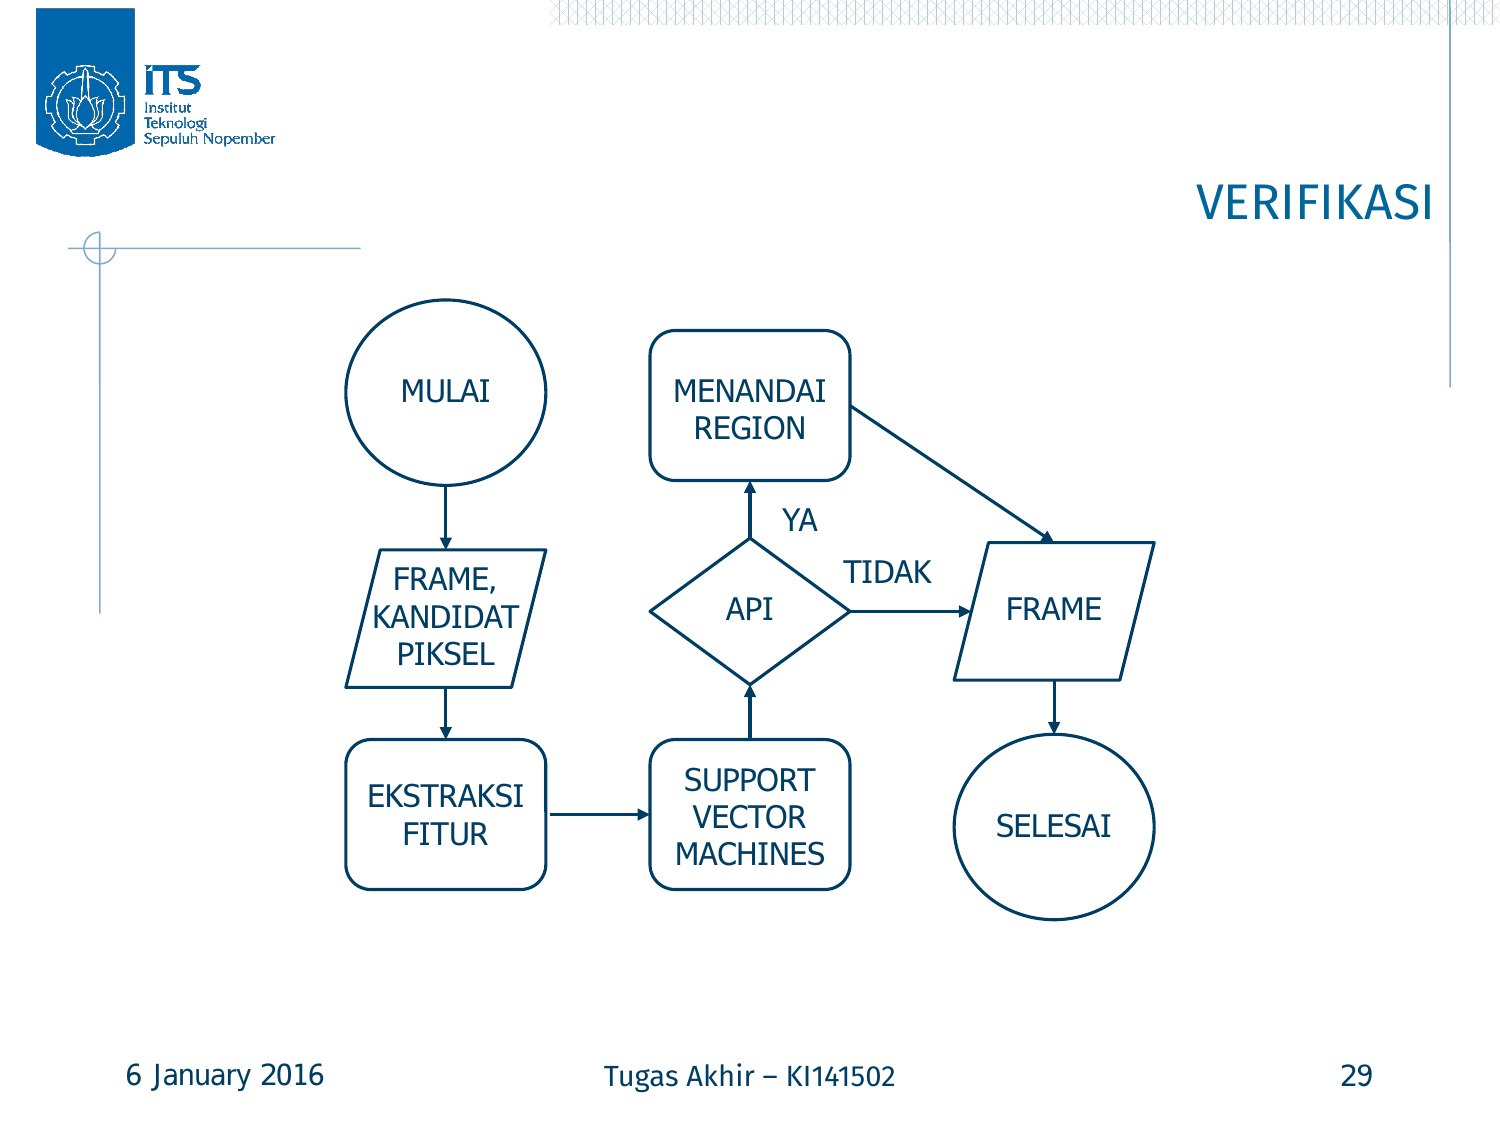

# VERIFIKASI

MULAI
MENANDAI REGION
YA

TIDAK

FRAME, KANDIDAT PIKSEL
FRAME
API

SUPPORT VECTOR MACHINES
EKSTRAKSI FITUR
SELESAI
6 January 2016
Tugas Akhir – KI141502
29